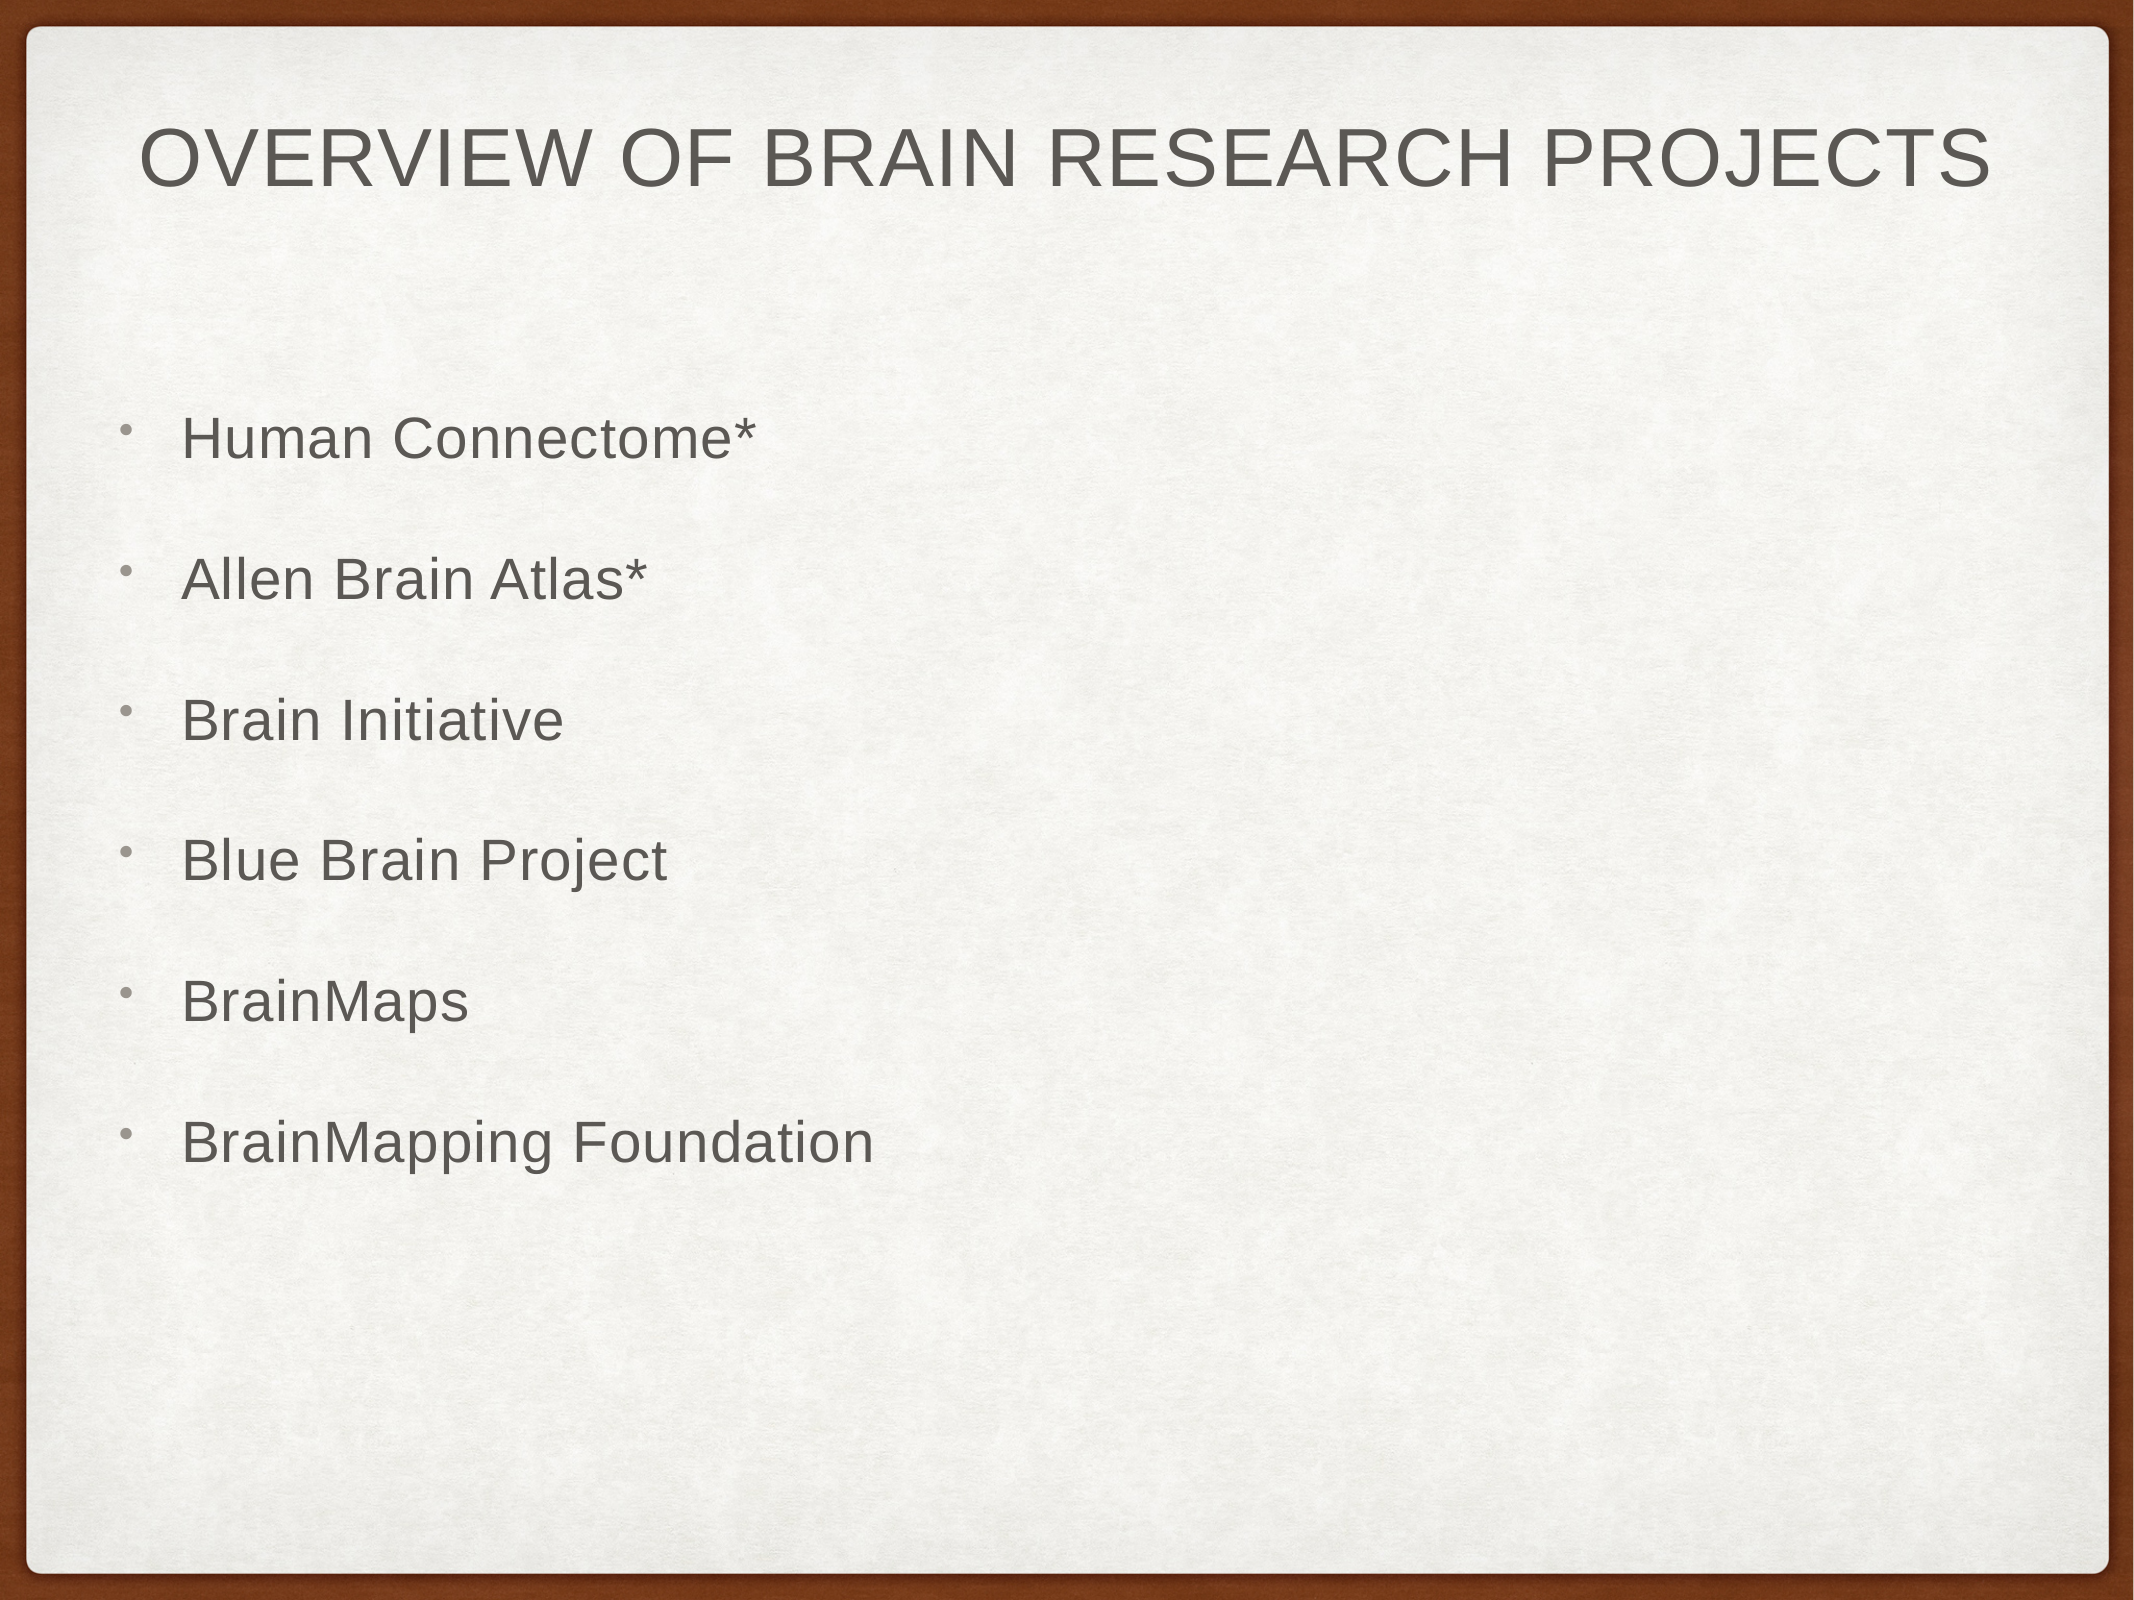

# overview of brain research projects
Human Connectome*
Allen Brain Atlas*
Brain Initiative
Blue Brain Project
BrainMaps
BrainMapping Foundation